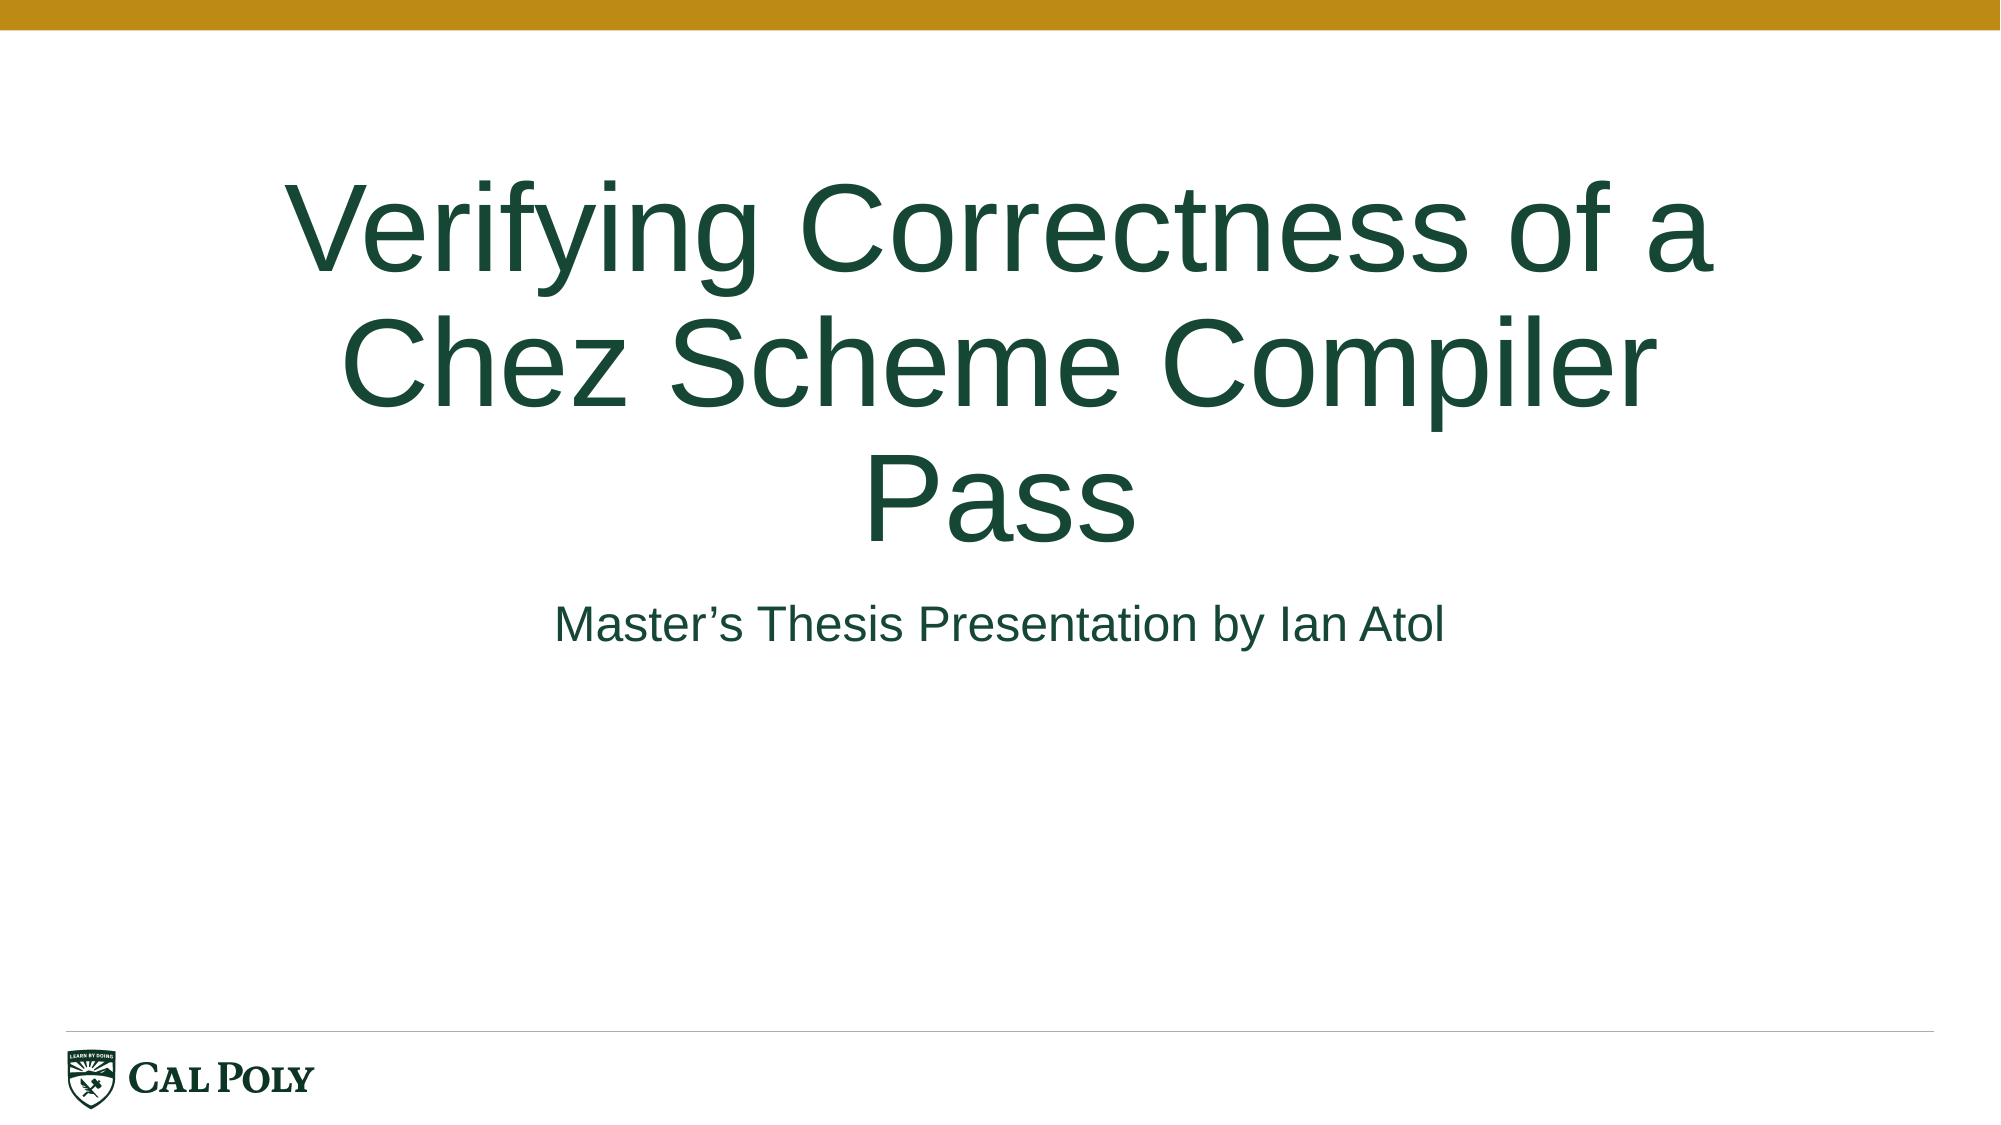

# Verifying Correctness of a Chez Scheme Compiler Pass
Master’s Thesis Presentation by Ian Atol